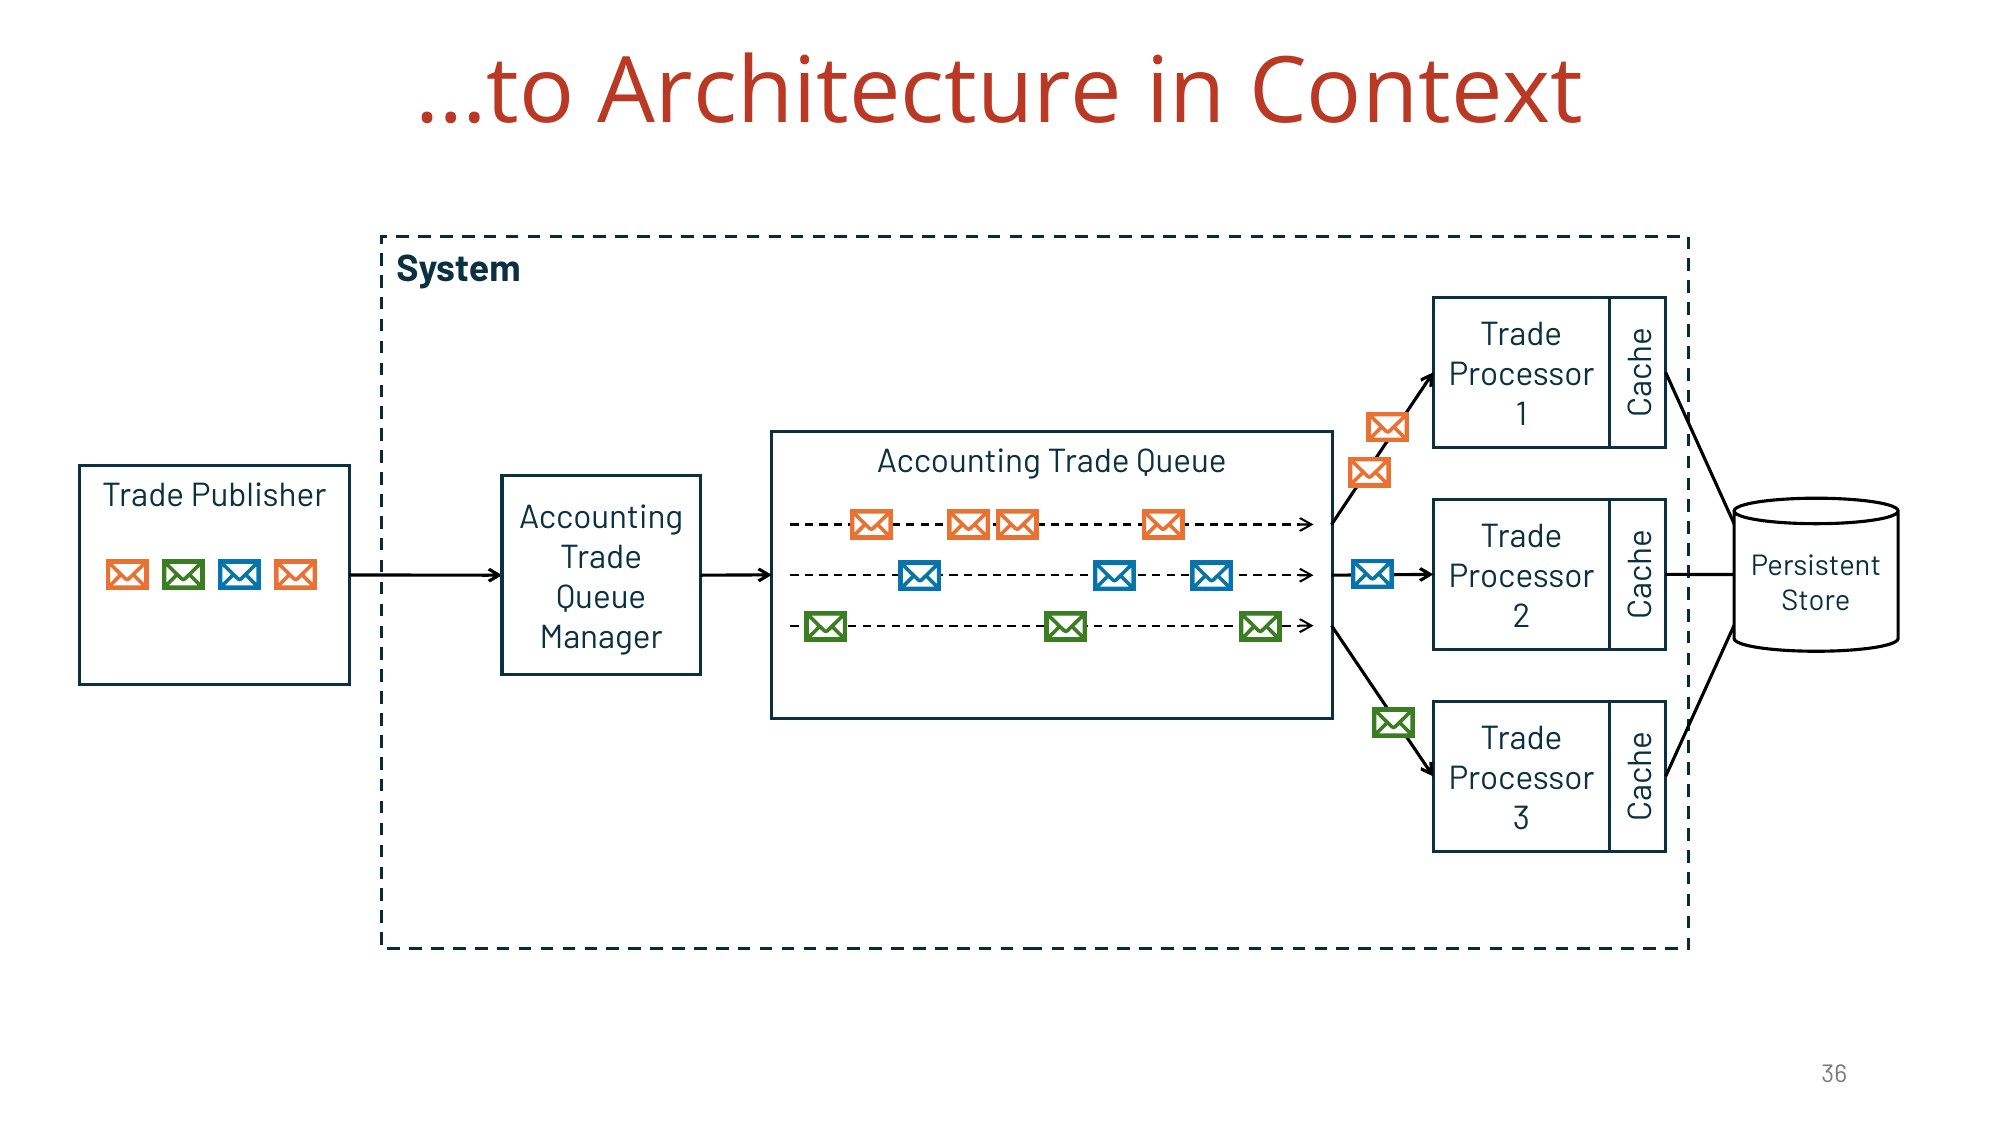

# …to Architecture in Context
System
Trade Processor 1
Cache

Accounting Trade Queue

Trade Publisher
Accounting
Trade
Queue Manager
Persistent
Store
Trade Processor 2
Cache

Cache
Trade Processor 3

36